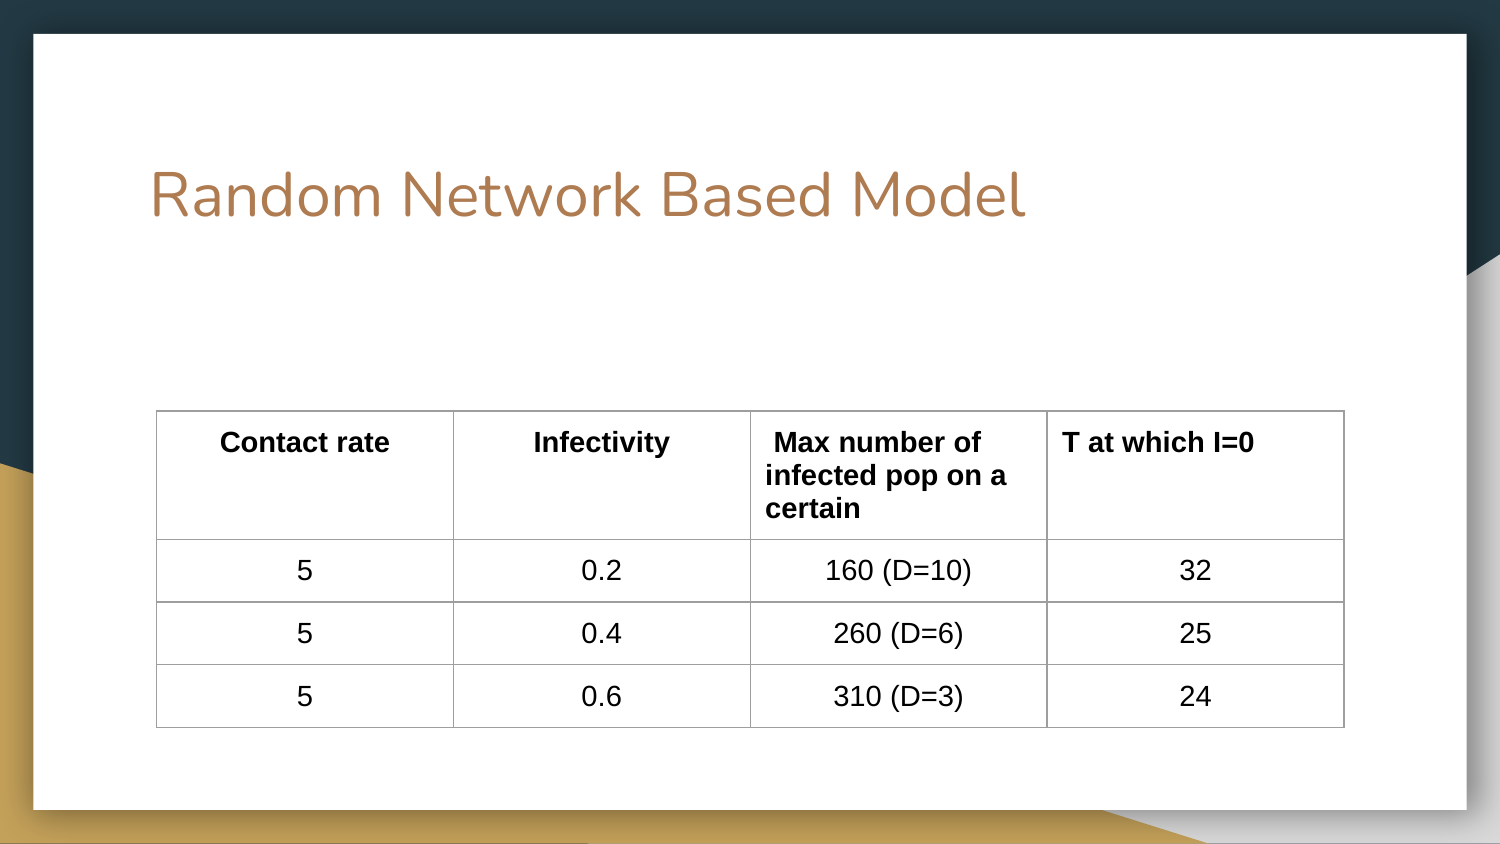

# Random Network Based Model
| Contact rate | Infectivity | Max number of infected pop on a certain | T at which I=0 |
| --- | --- | --- | --- |
| 5 | 0.2 | 160 (D=10) | 32 |
| 5 | 0.4 | 260 (D=6) | 25 |
| 5 | 0.6 | 310 (D=3) | 24 |